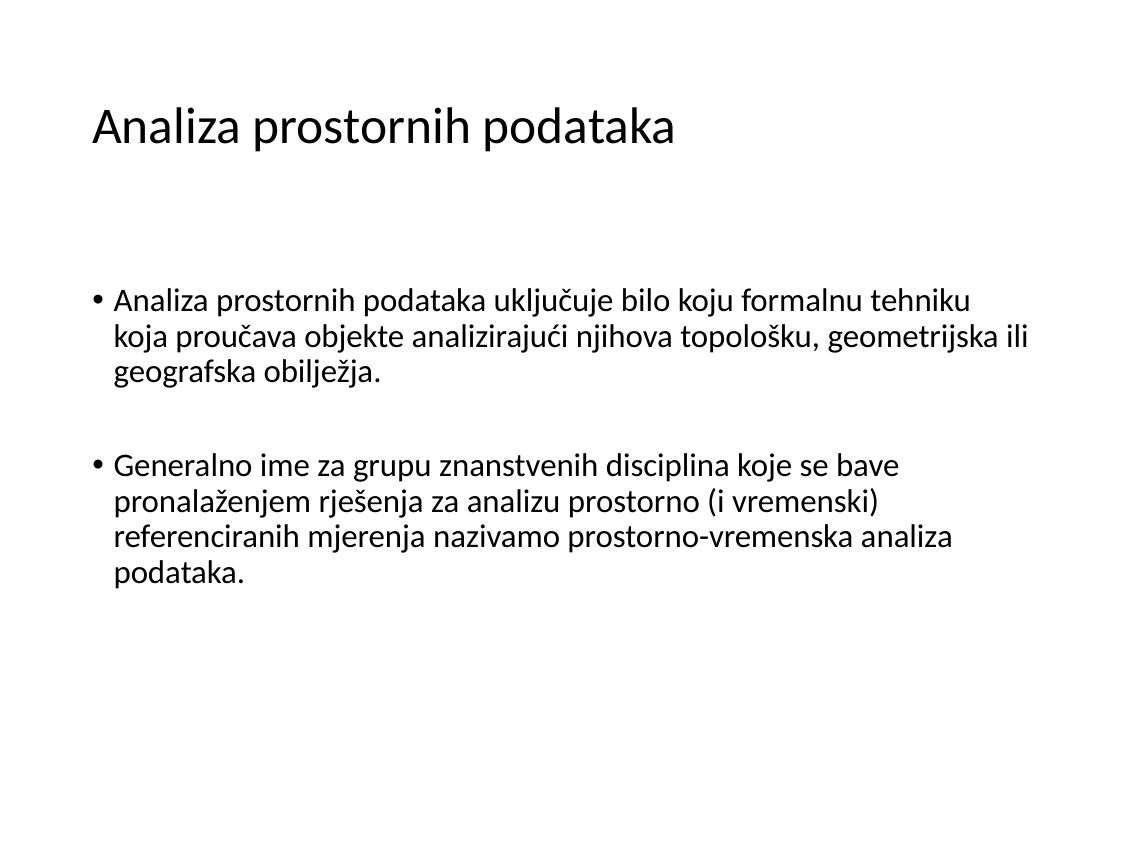

# Analiza prostornih podataka

Analiza prostornih podataka uključuje bilo koju formalnu tehniku koja proučava objekte analizirajući njihova topološku, geometrijska ili geografska obilježja.

Generalno ime za grupu znanstvenih disciplina koje se bave pronalaženjem rješenja za analizu prostorno (i vremenski) referenciranih mjerenja nazivamo prostorno-vremenska analiza podataka.